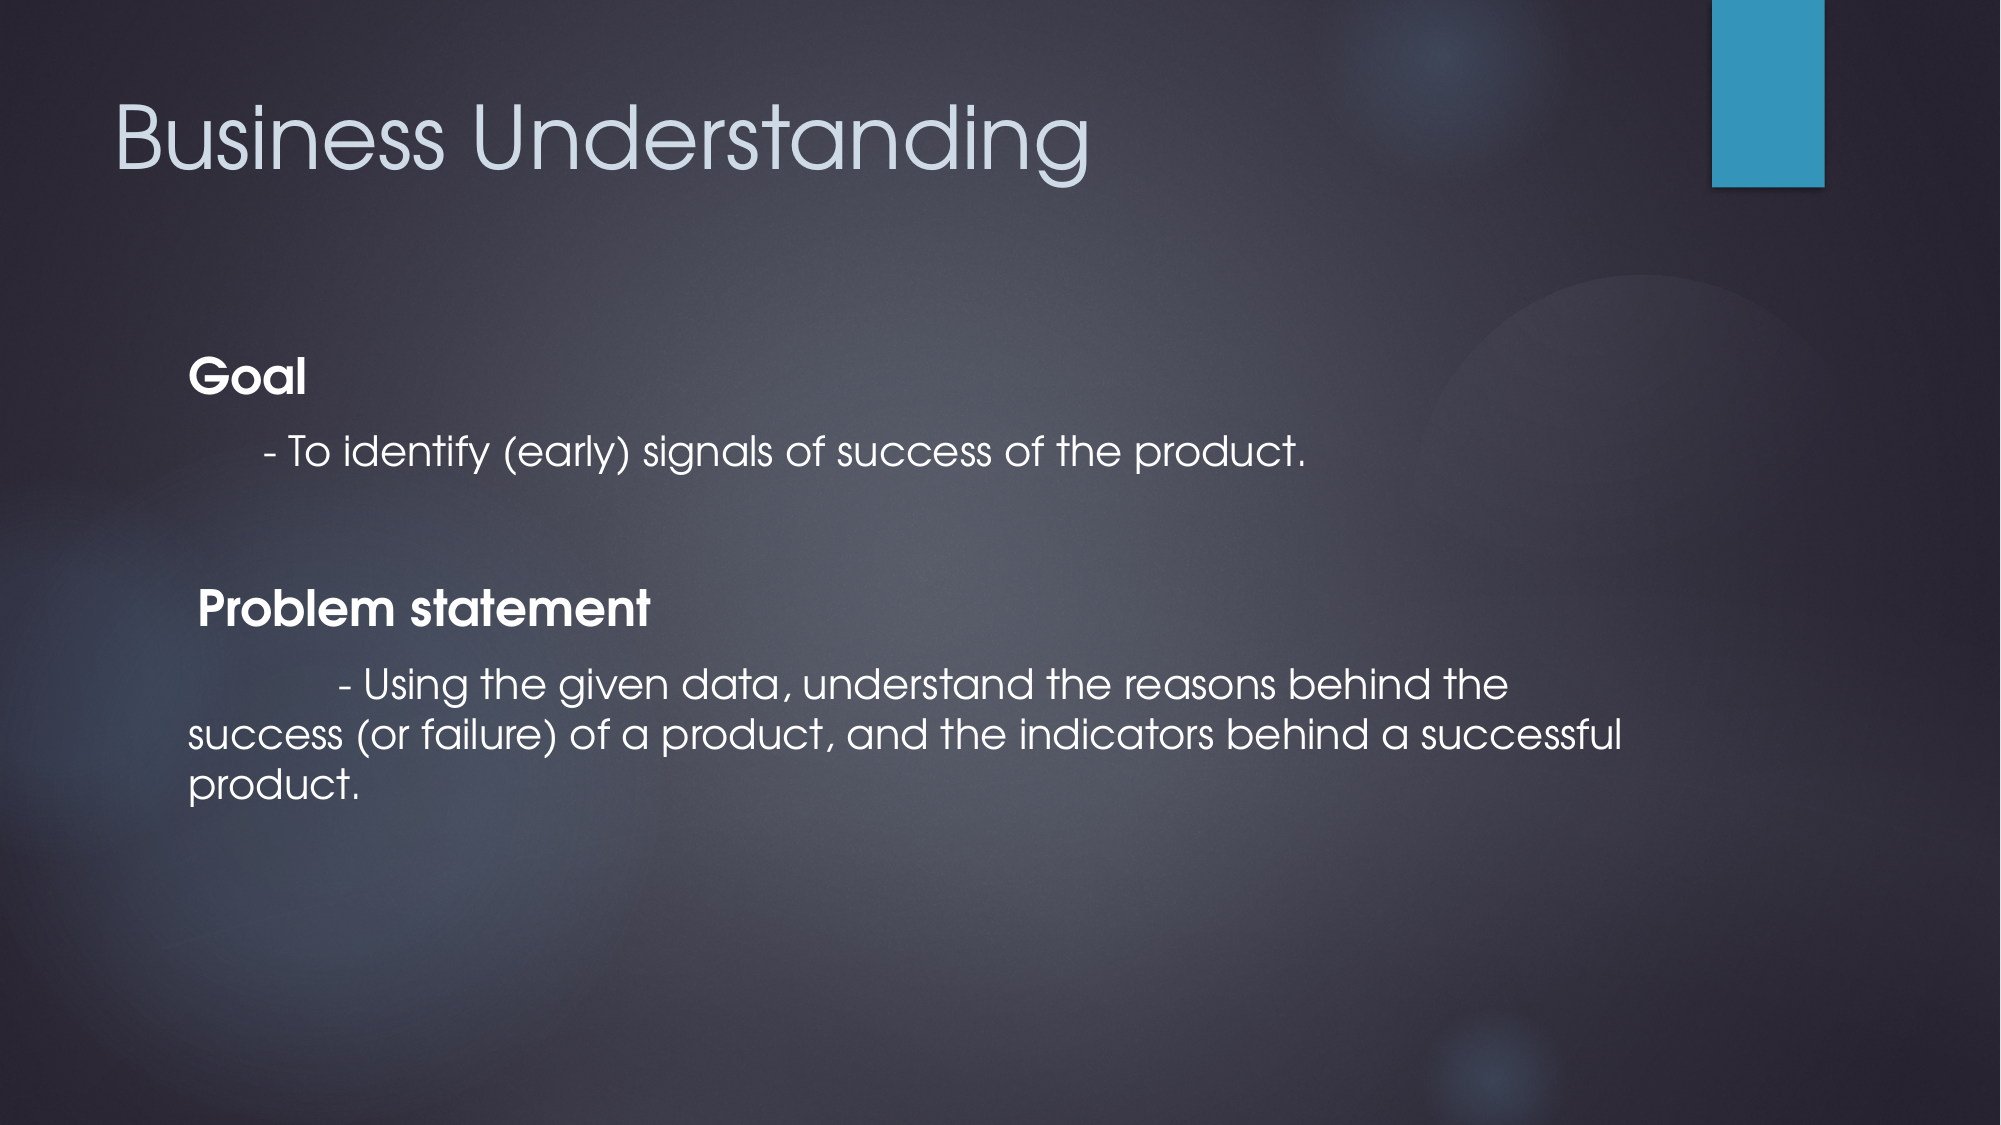

# Business Understanding
Goal
- To identify (early) signals of success of the product.

Problem statement
	- Using the given data, understand the reasons behind the success (or failure) of a product, and the indicators behind a successful product.